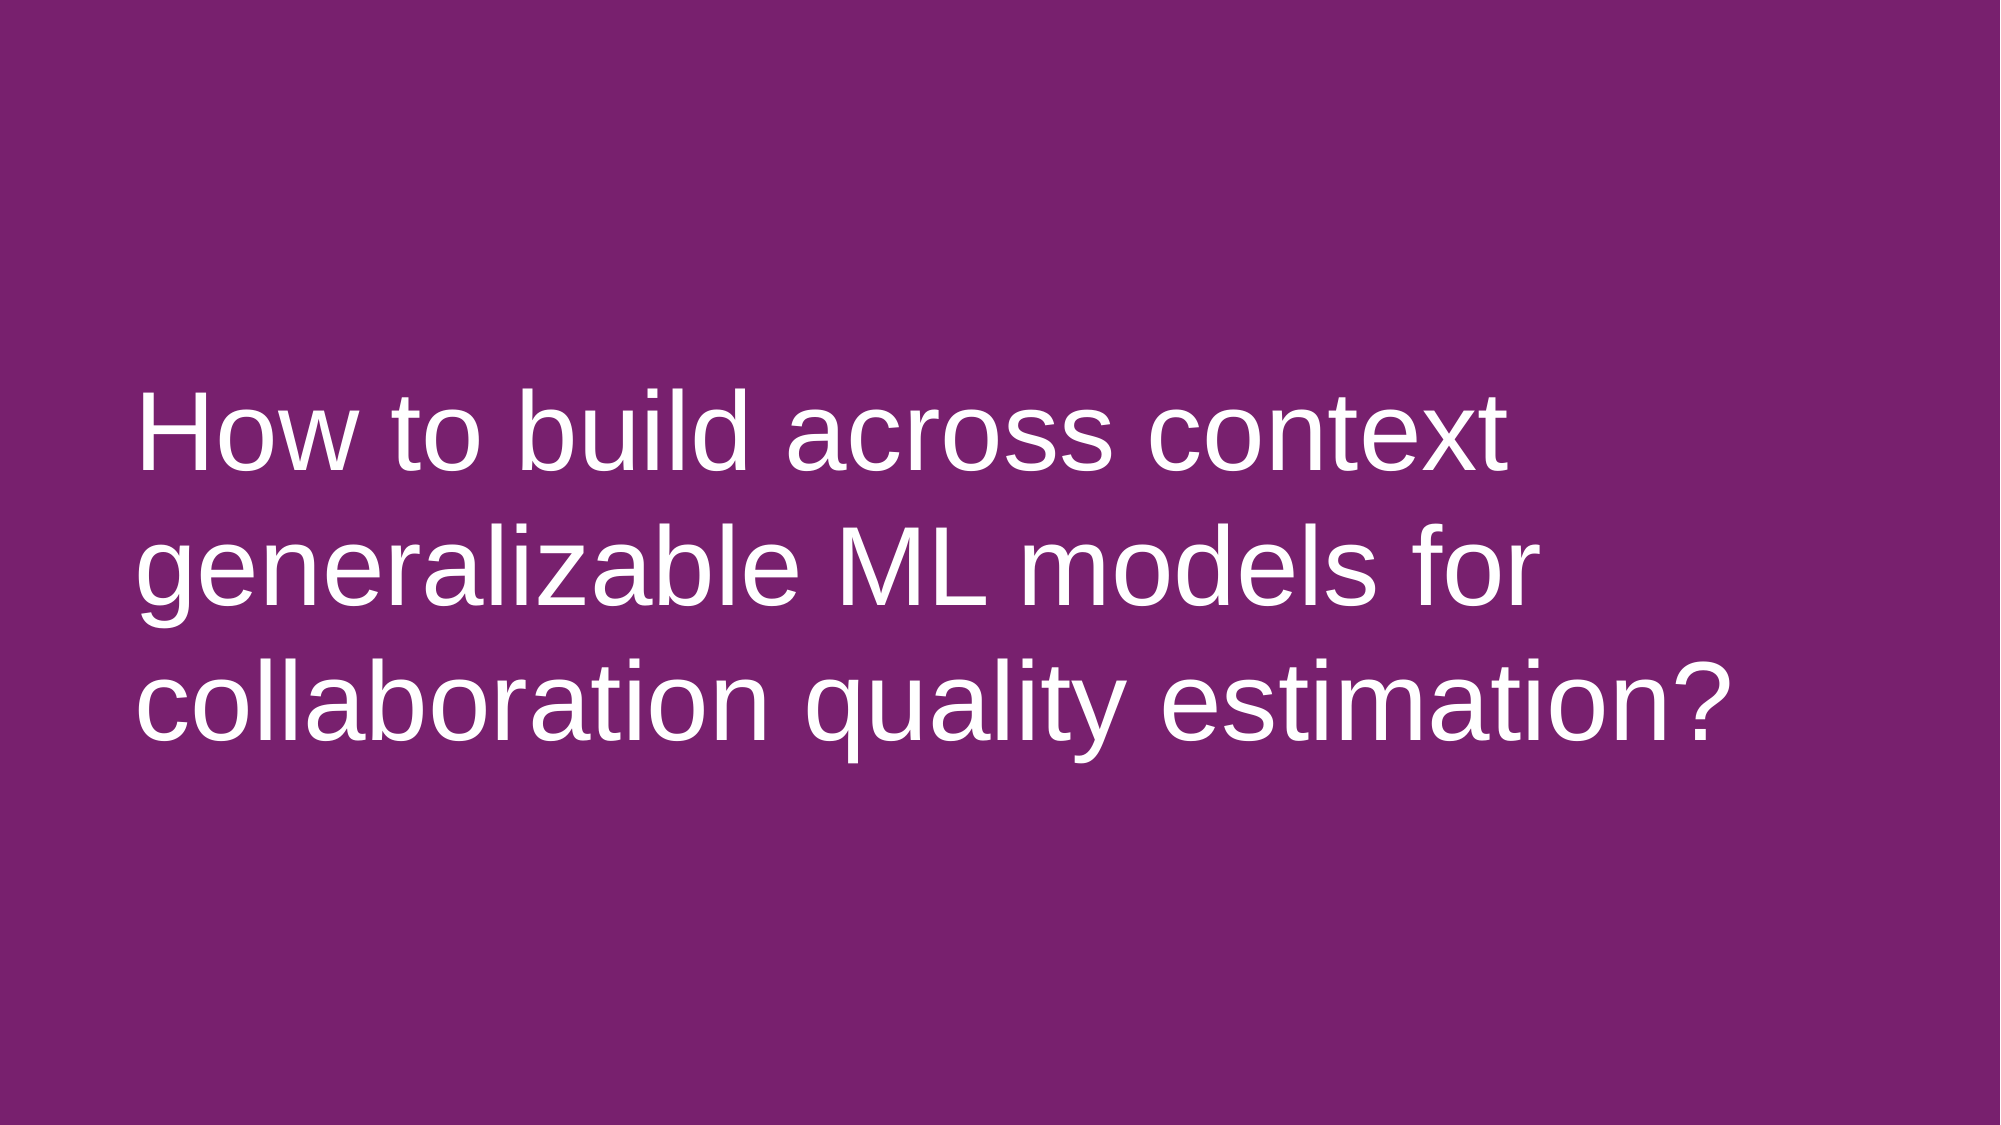

How to build across context generalizable ML models for collaboration quality estimation?